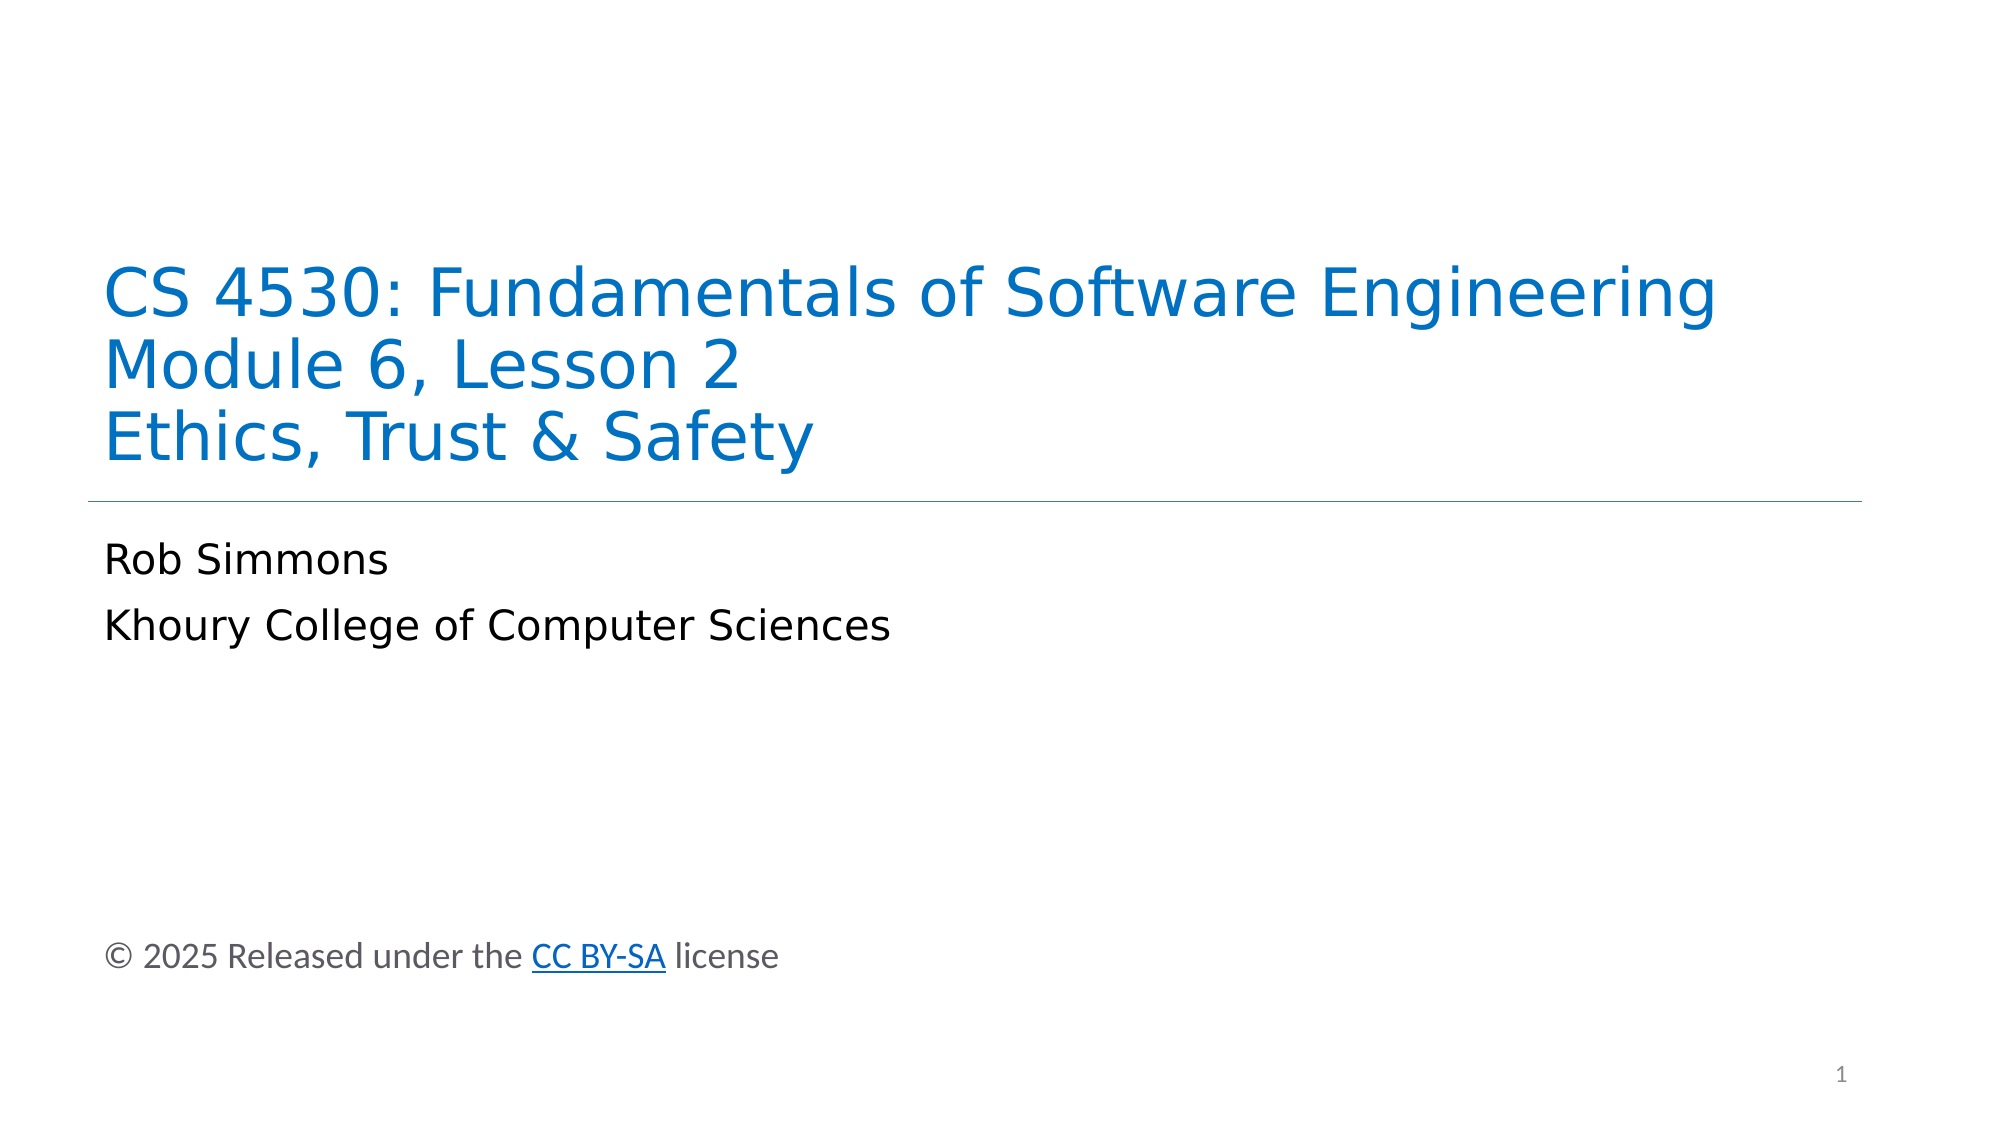

# CS 4530: Fundamentals of Software Engineering Module 6, Lesson 2 Ethics, Trust & Safety
Rob Simmons
Khoury College of Computer Sciences

1